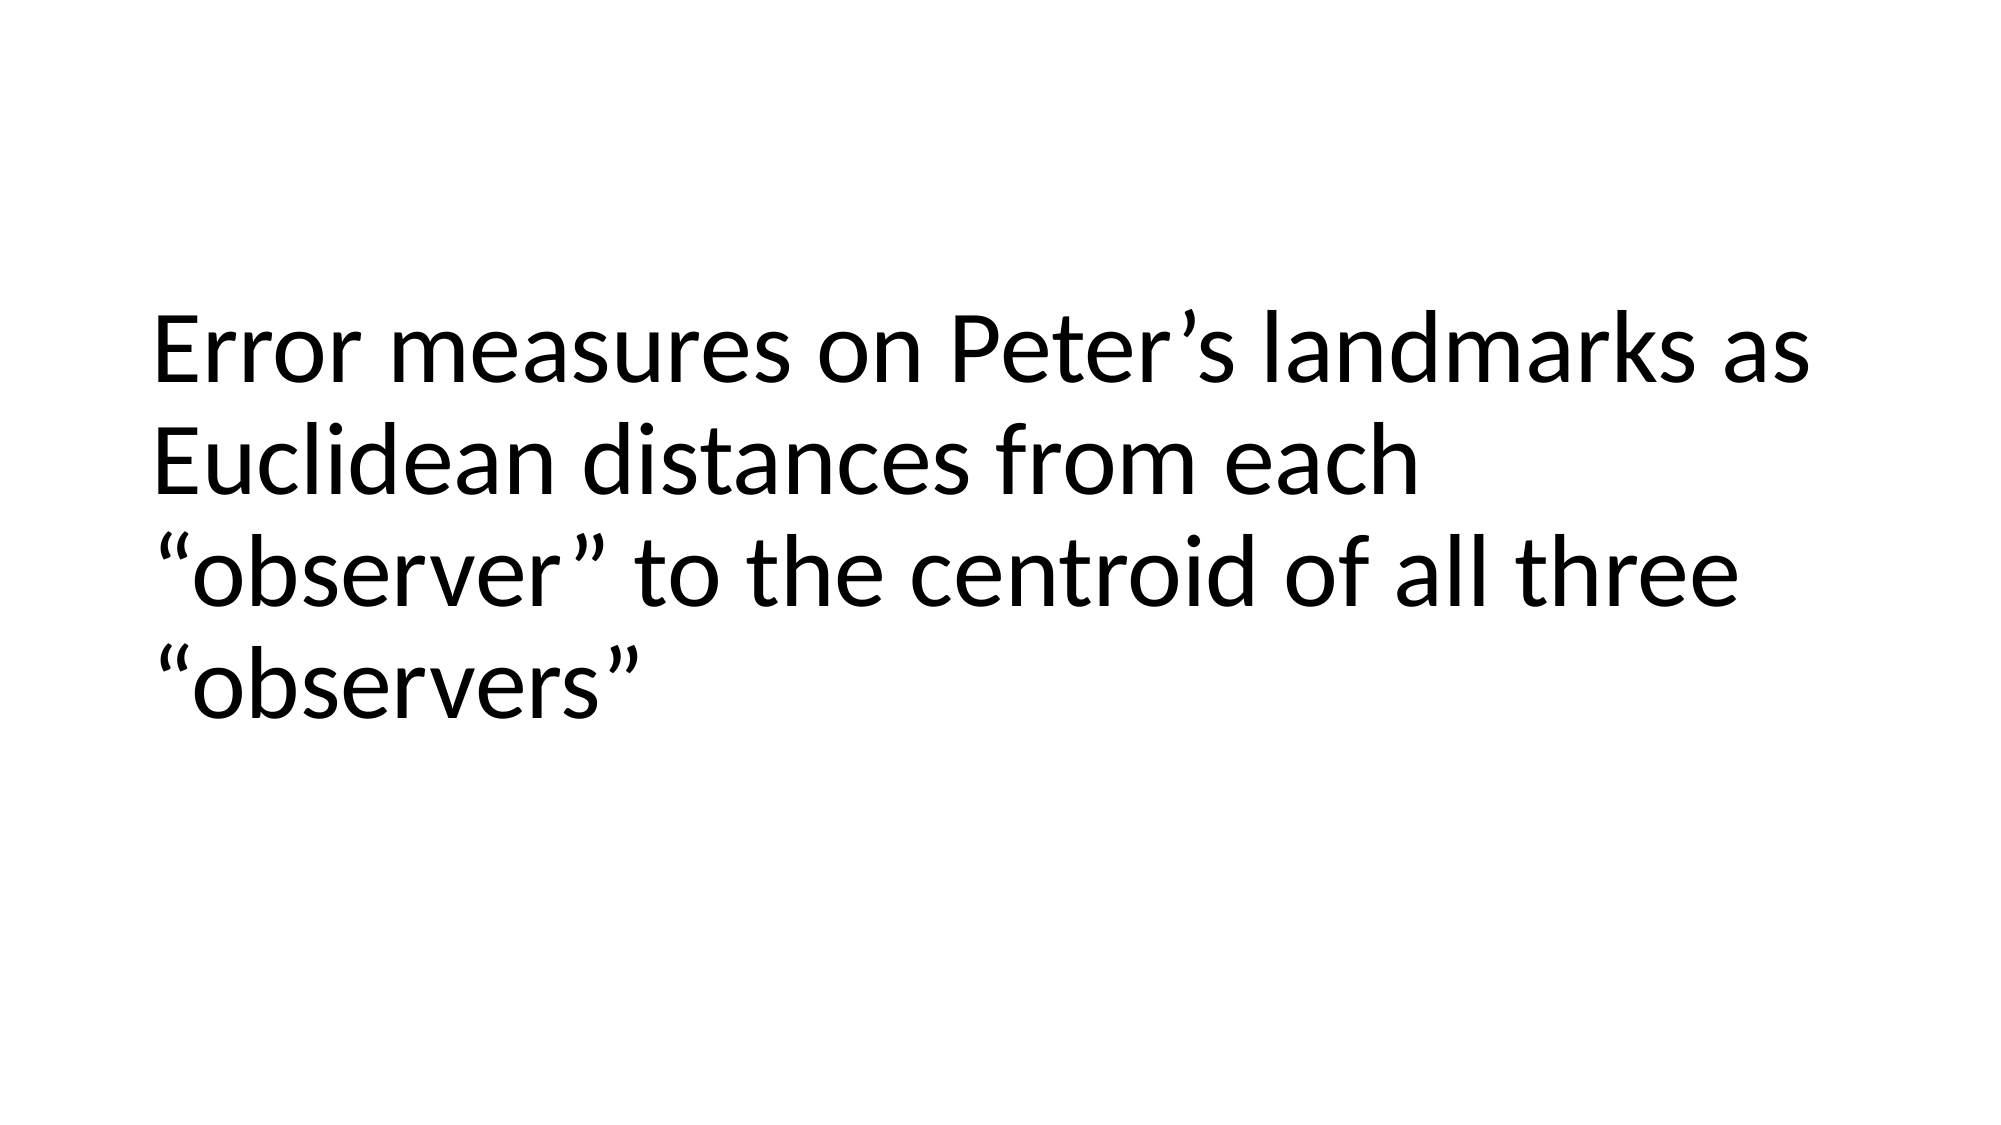

# Error measures on Peter’s landmarks as Euclidean distances from each “observer” to the centroid of all three “observers”